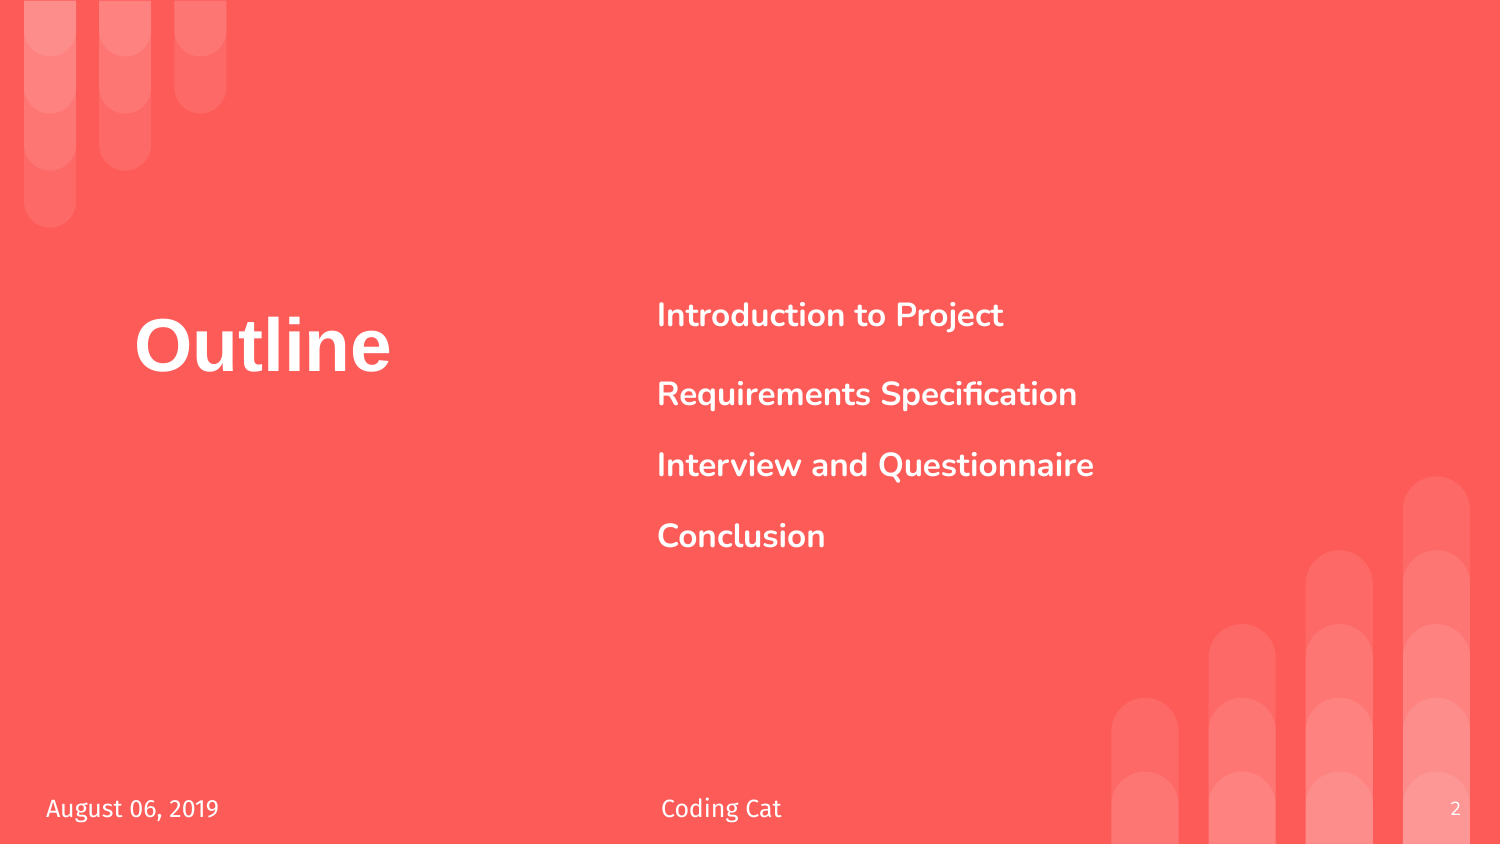

Introduction to Project
Requirements Specification
Interview and Questionnaire
Conclusion
# Outline
August 06, 2019
Coding Cat
2